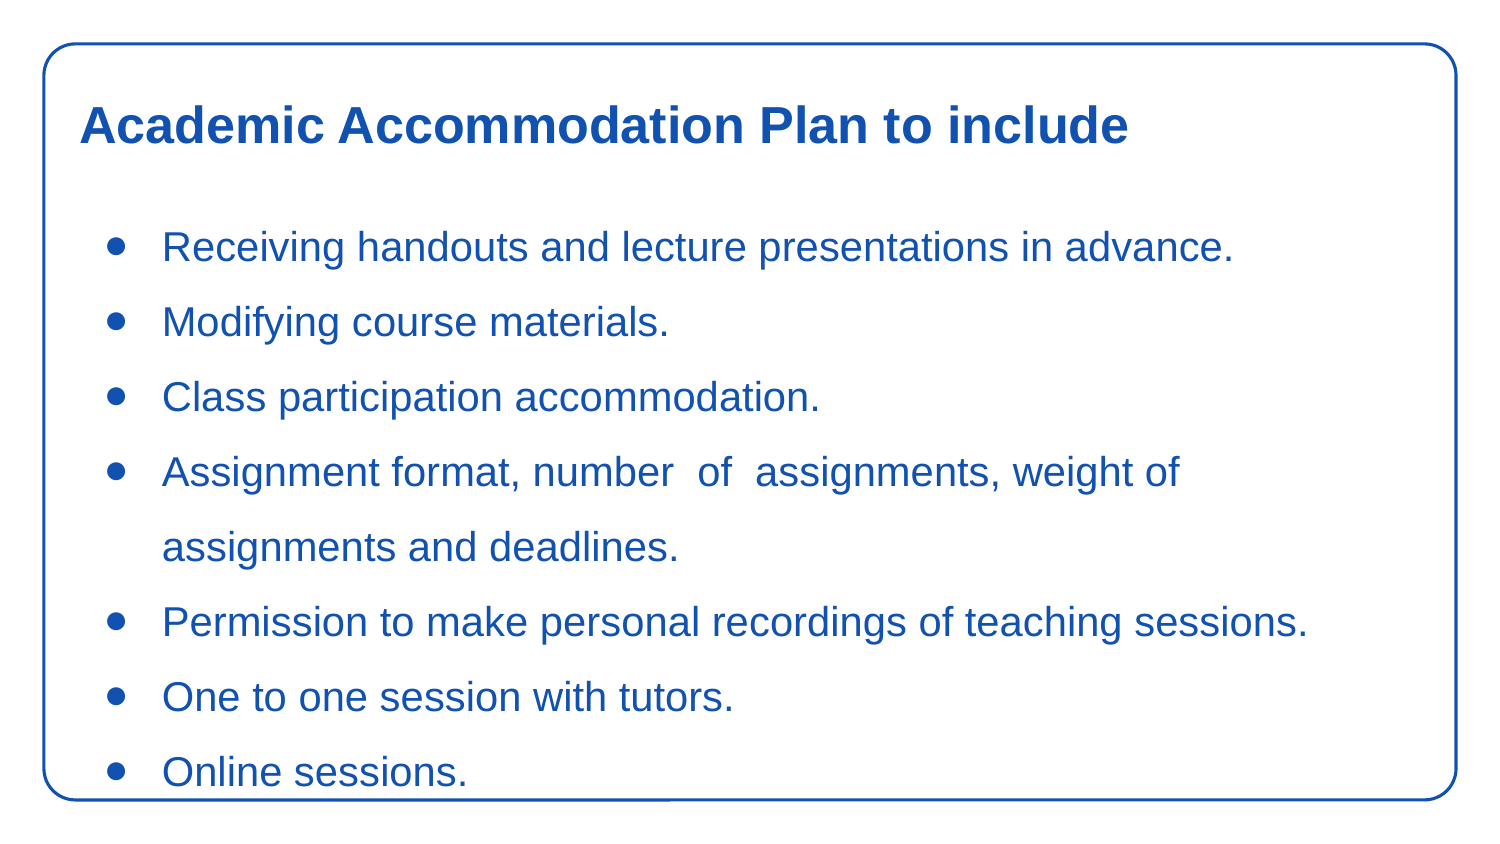

# Academic Accommodation Plan to include
Receiving handouts and lecture presentations in advance.
Modifying course materials.
Class participation accommodation.
Assignment format, number  of  assignments, weight of assignments and deadlines.
Permission to make personal recordings of teaching sessions.
One to one session with tutors.
Online sessions.